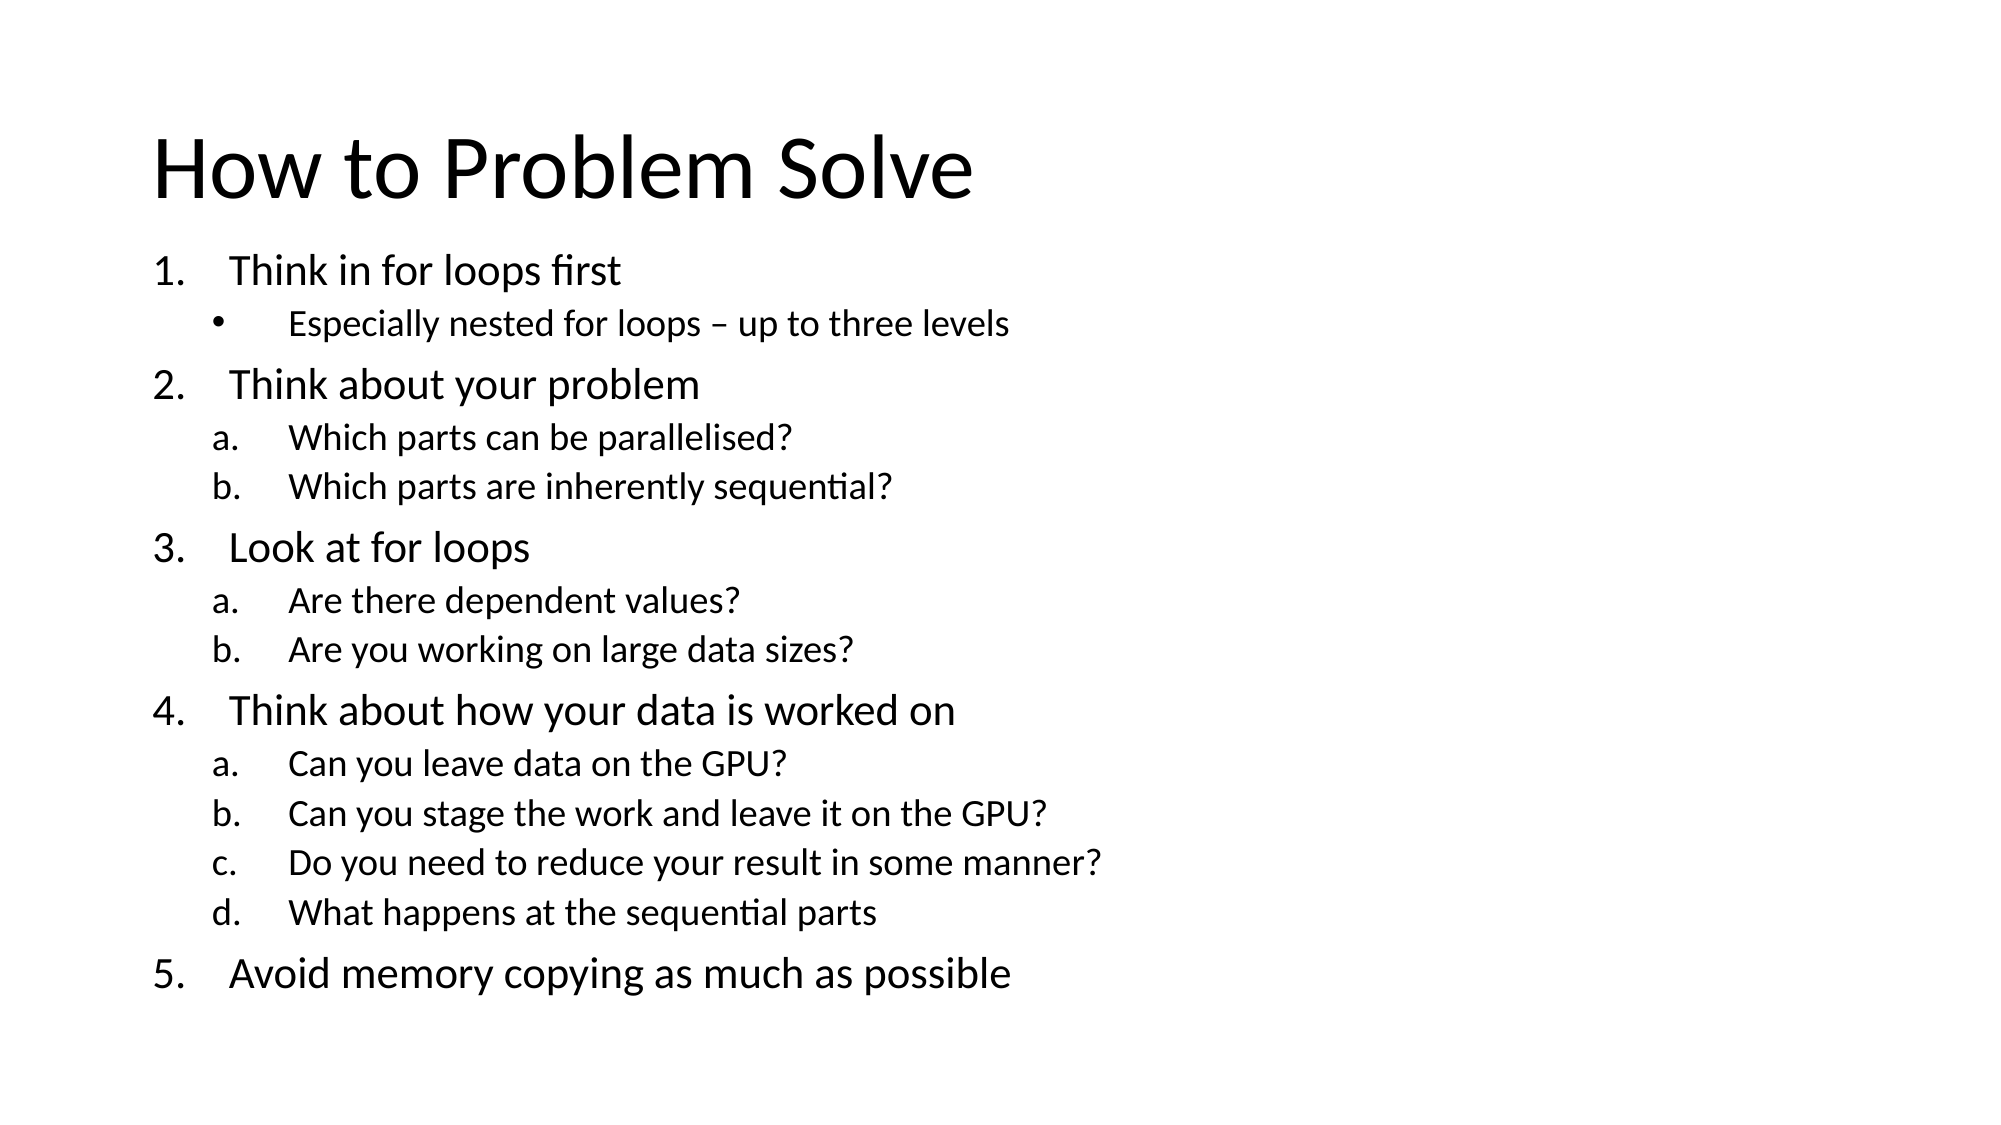

# How to Problem Solve
Think in for loops first
Especially nested for loops – up to three levels
Think about your problem
Which parts can be parallelised?
Which parts are inherently sequential?
Look at for loops
Are there dependent values?
Are you working on large data sizes?
Think about how your data is worked on
Can you leave data on the GPU?
Can you stage the work and leave it on the GPU?
Do you need to reduce your result in some manner?
What happens at the sequential parts
Avoid memory copying as much as possible